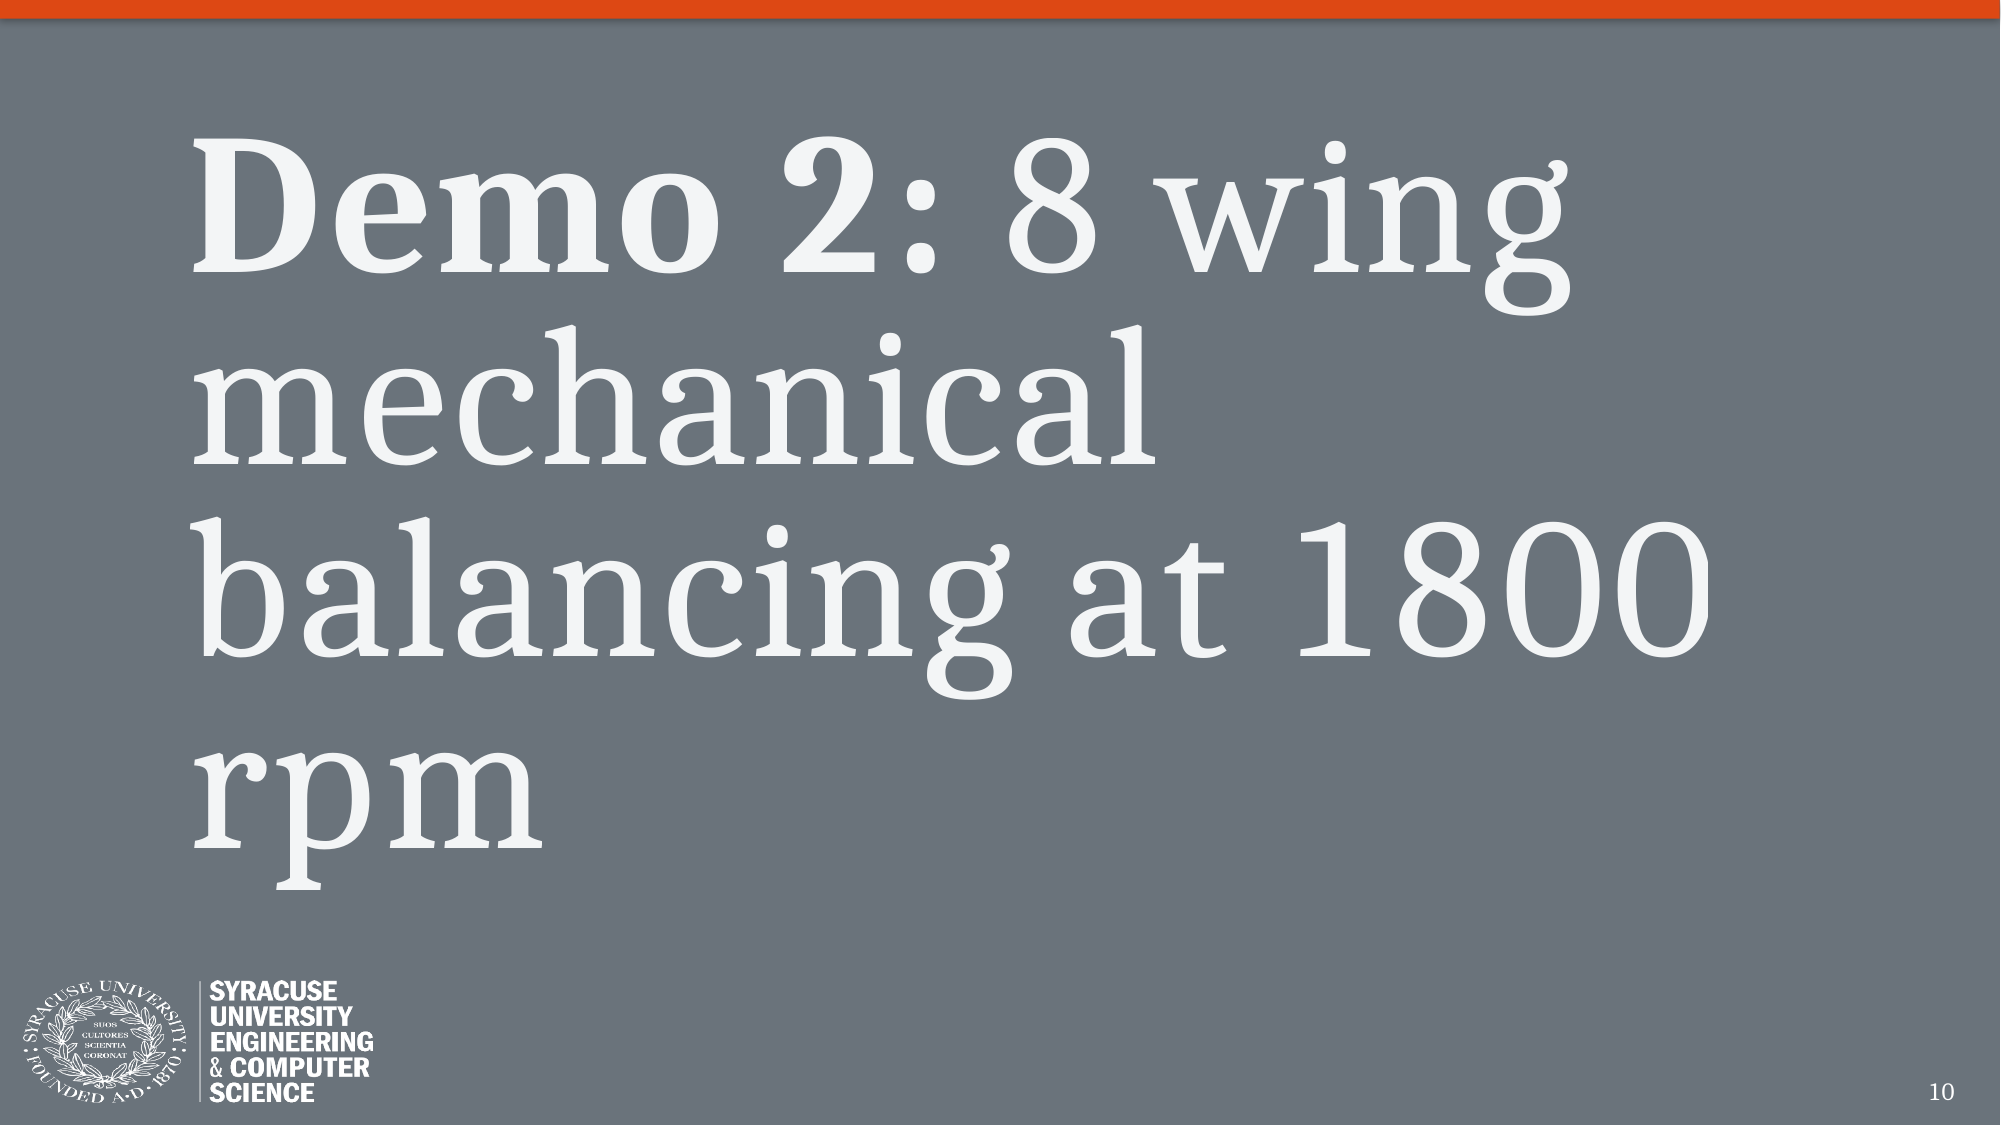

# Demo 2: 8 wing mechanical balancing at 1800 rpm
10